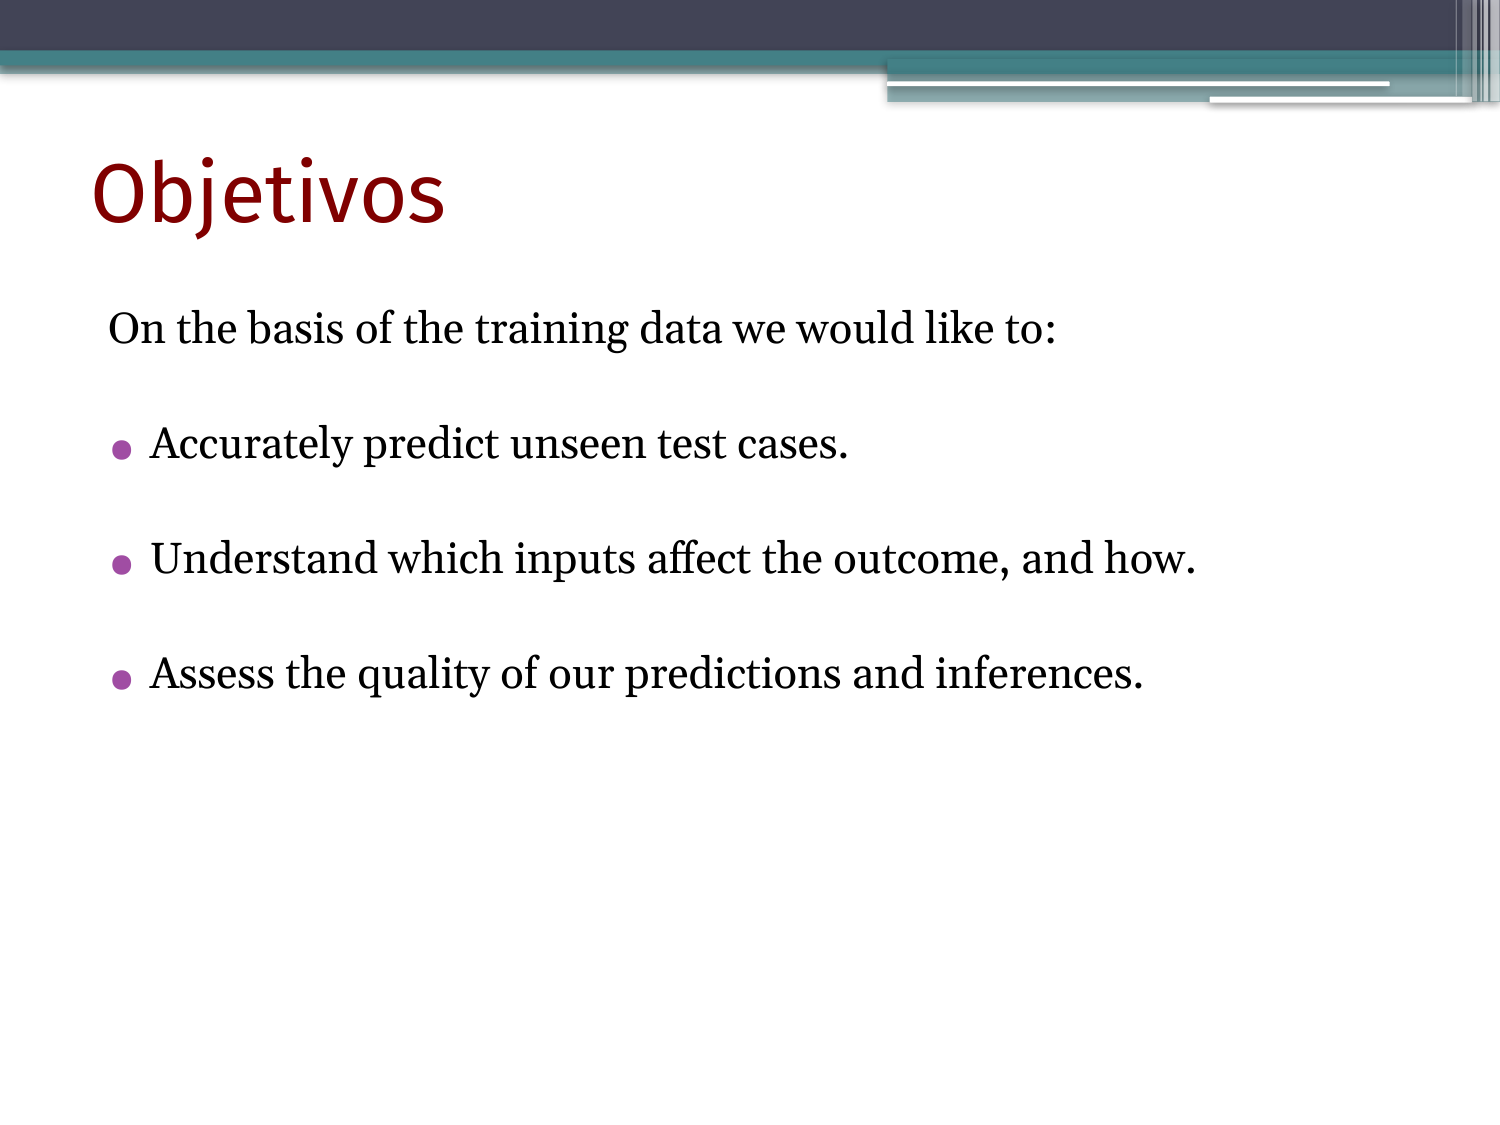

# Objetivos
On the basis of the training data we would like to:
Accurately predict unseen test cases.
Understand which inputs affect the outcome, and how.
Assess the quality of our predictions and inferences.